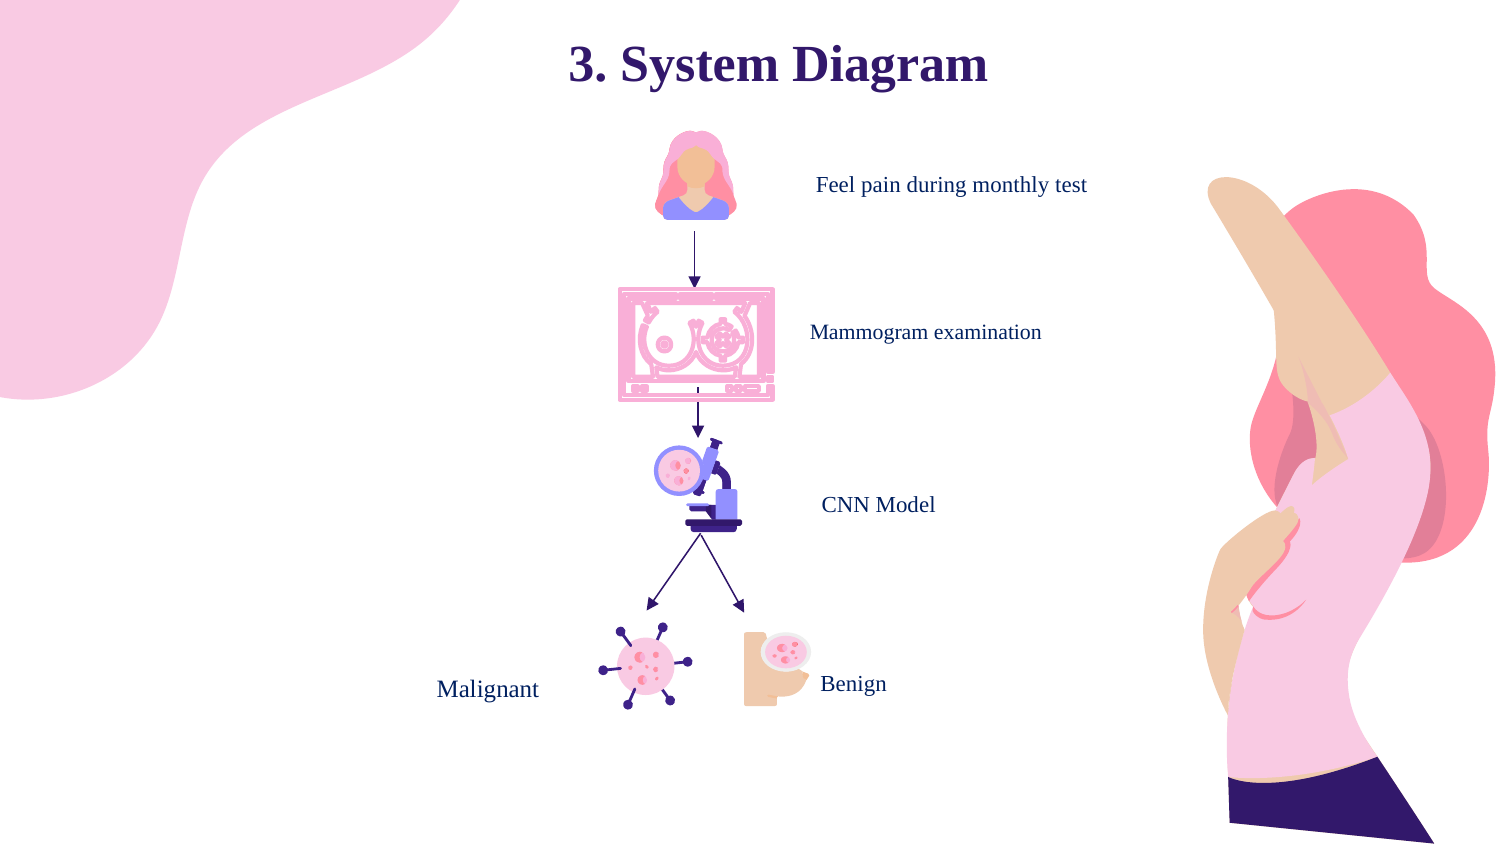

# 3. System Diagram

Feel pain during monthly test

Mammogram examination

CNN Model

Benign
Malignant